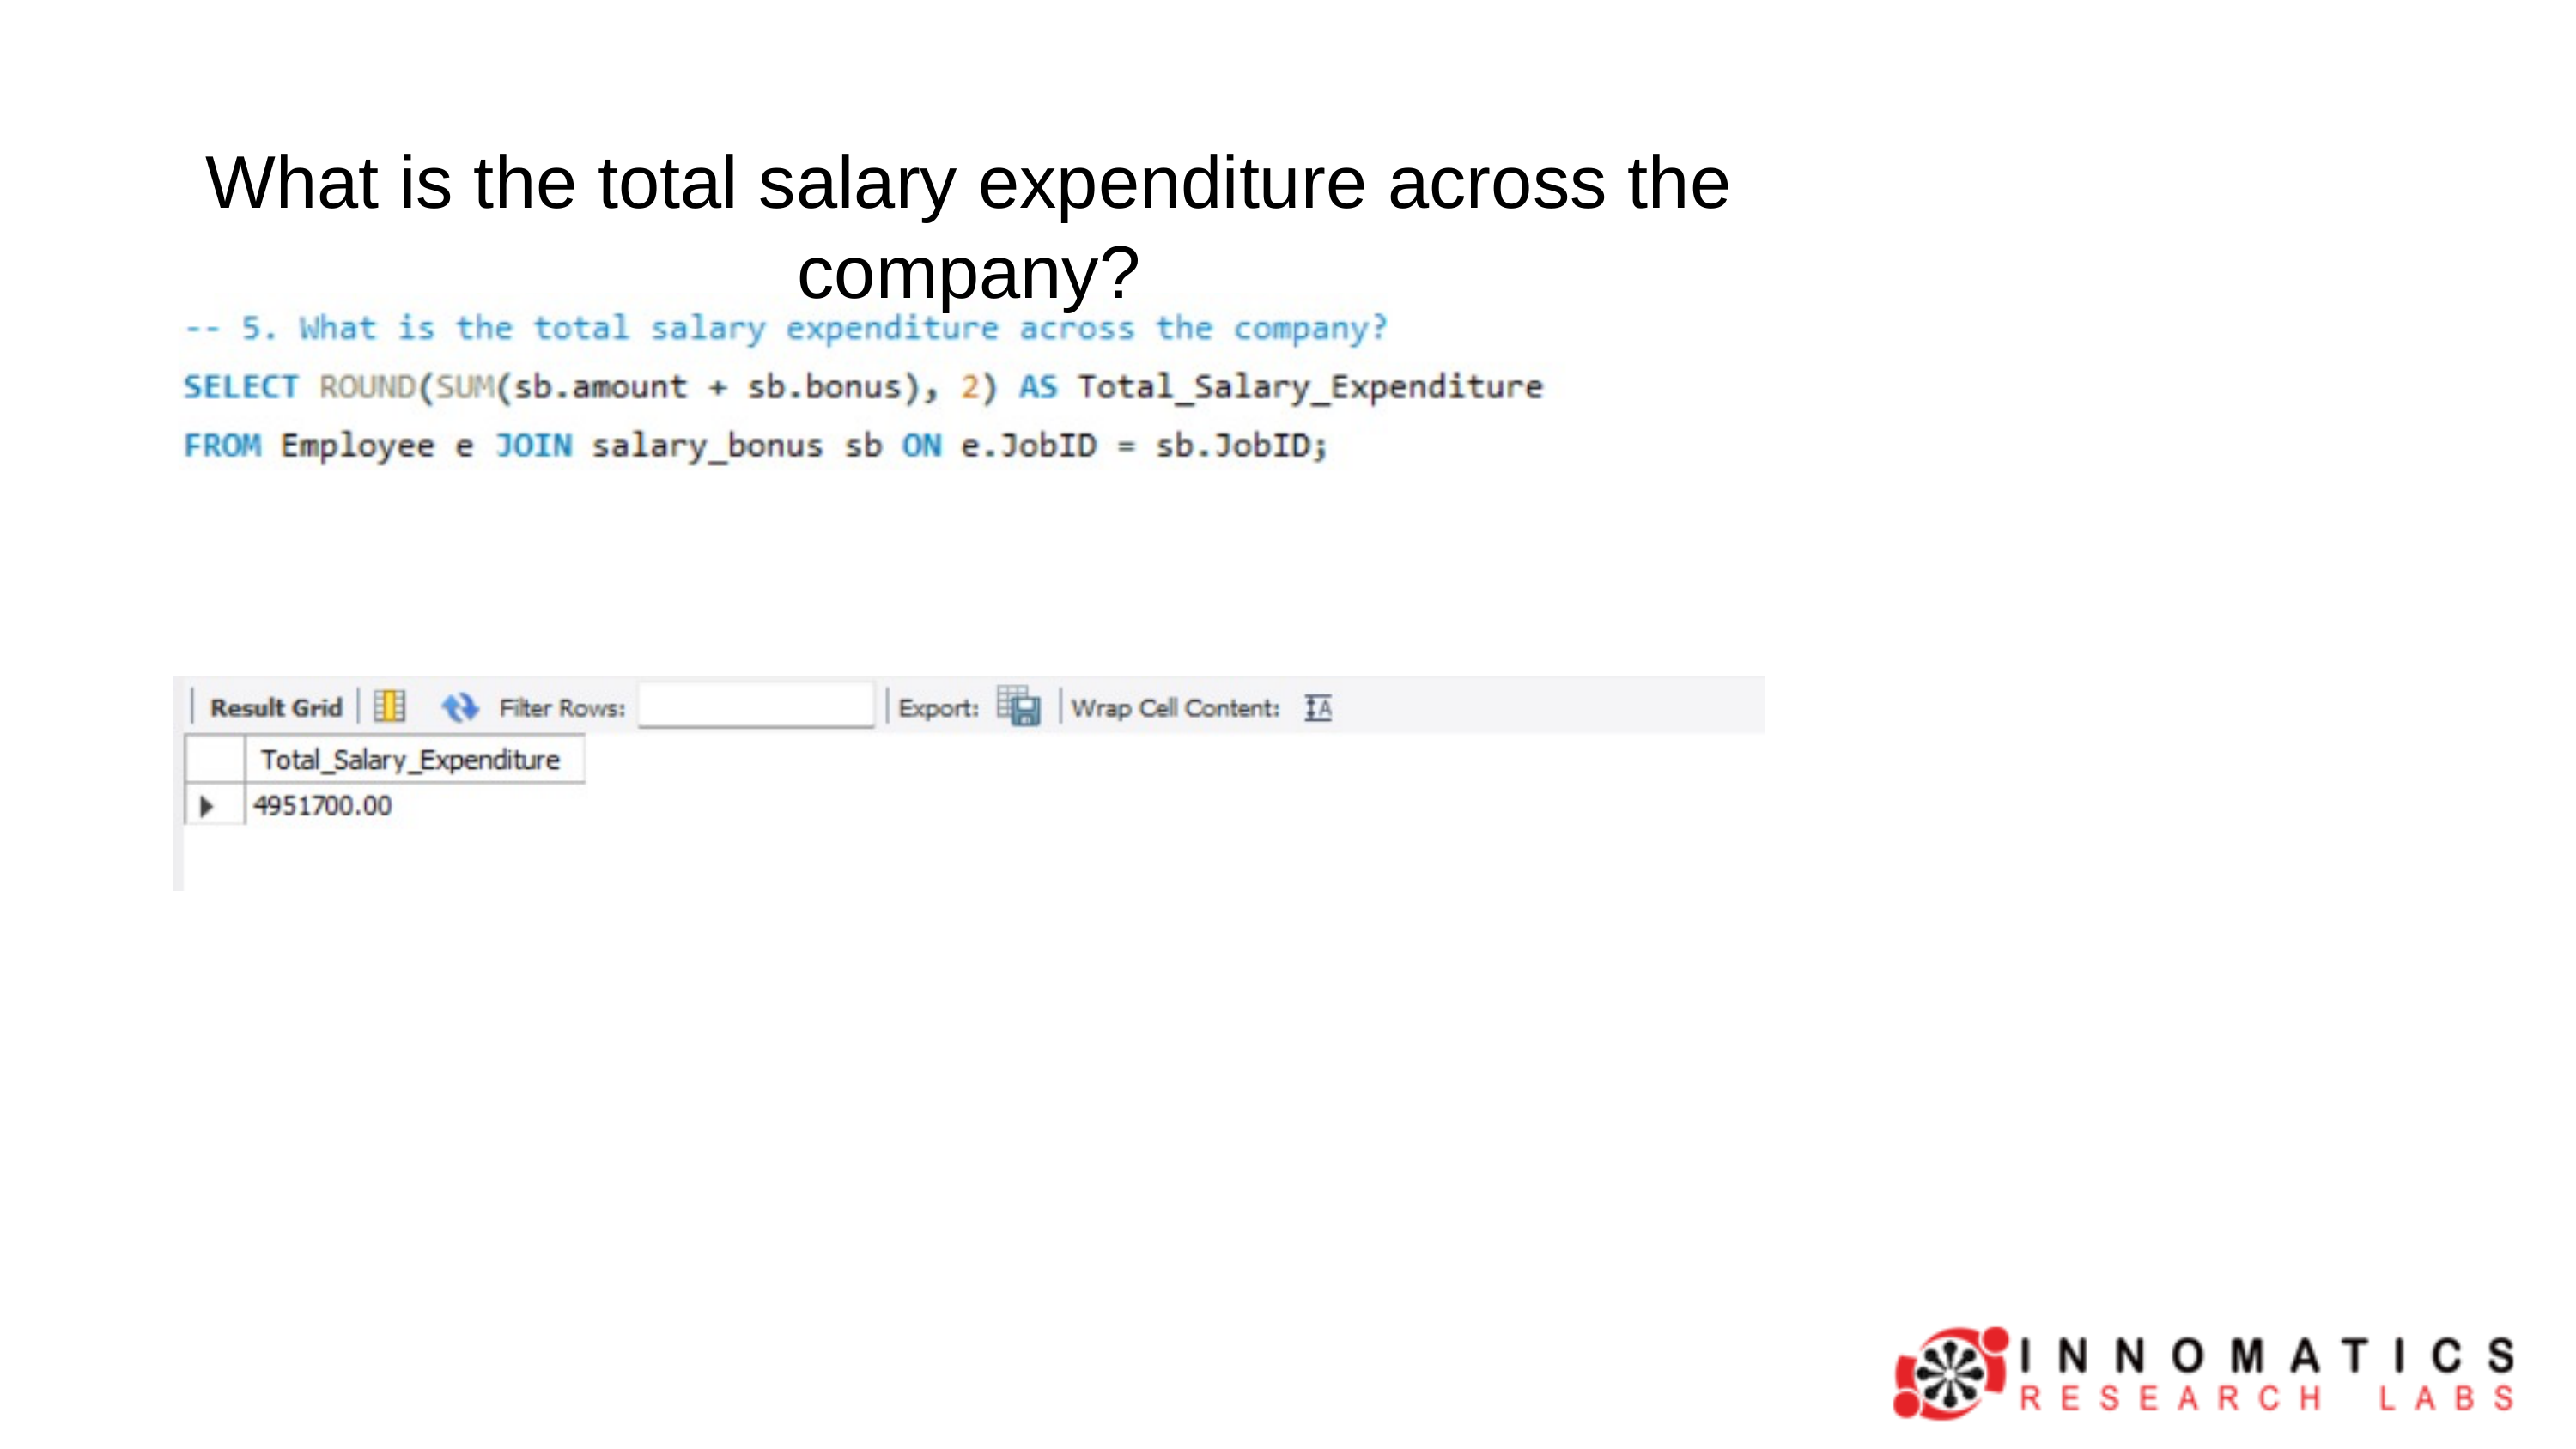

What is the total salary expenditure across the company?